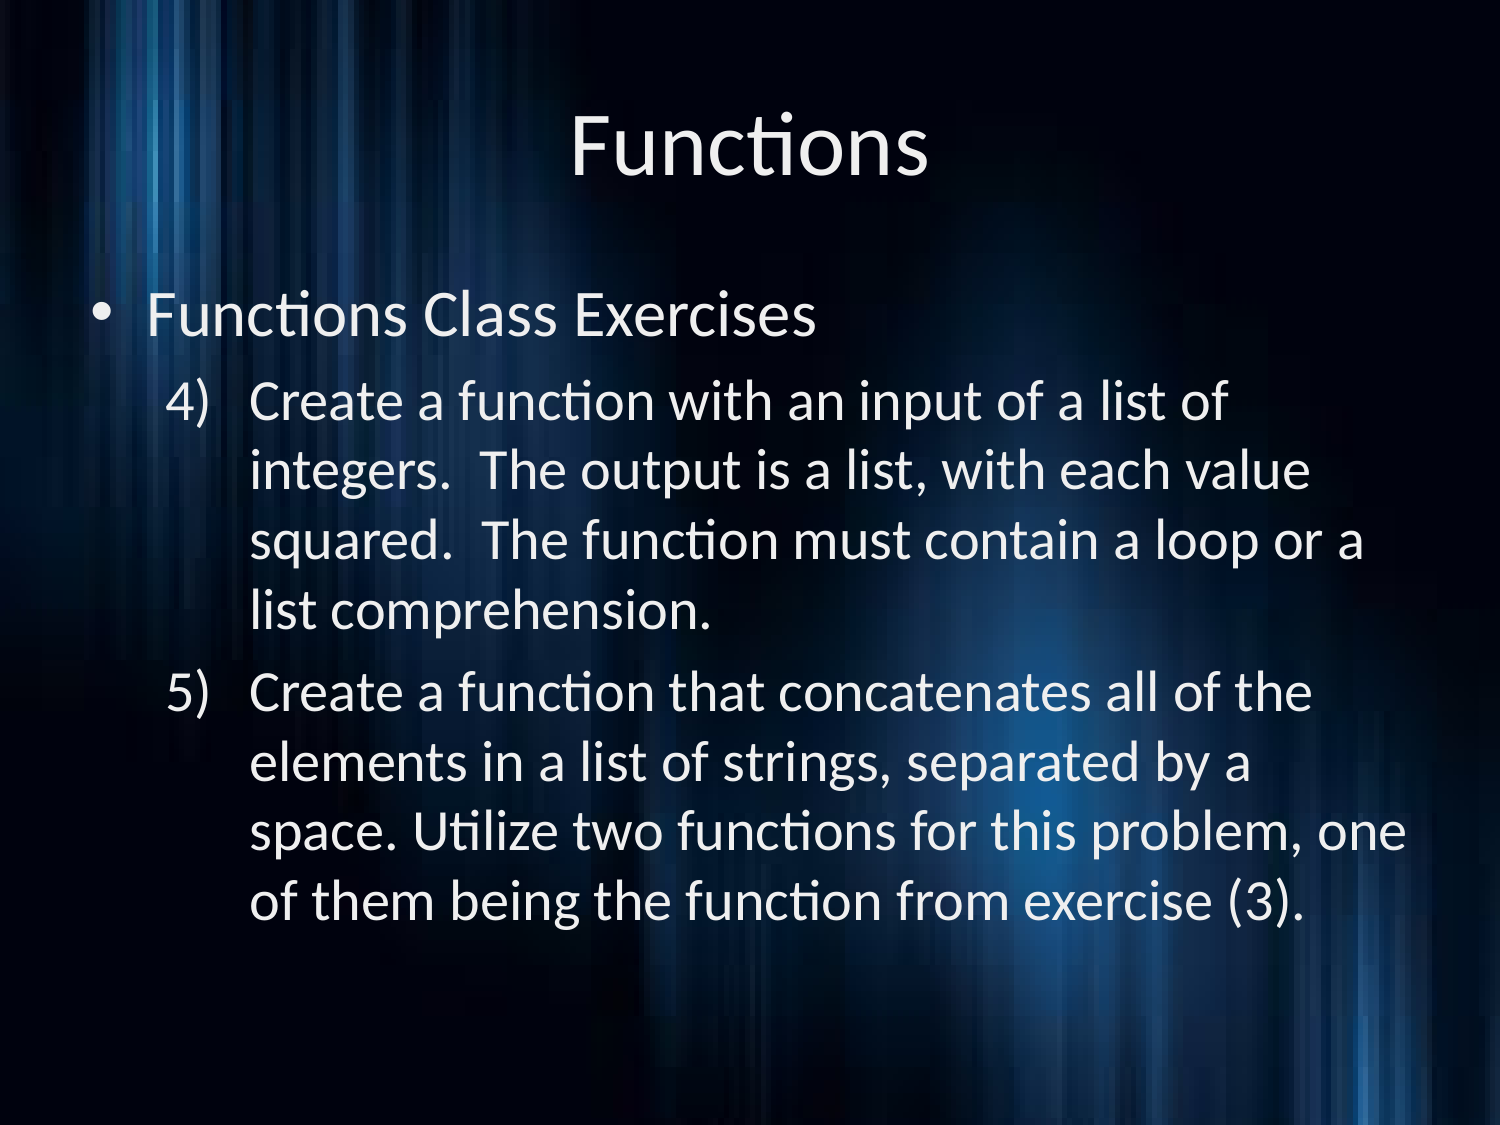

# Functions
Functions Class Exercises
Create a function with an input of a list of integers.  The output is a list, with each value squared.  The function must contain a loop or a list comprehension.
Create a function that concatenates all of the elements in a list of strings, separated by a space. Utilize two functions for this problem, one of them being the function from exercise (3).